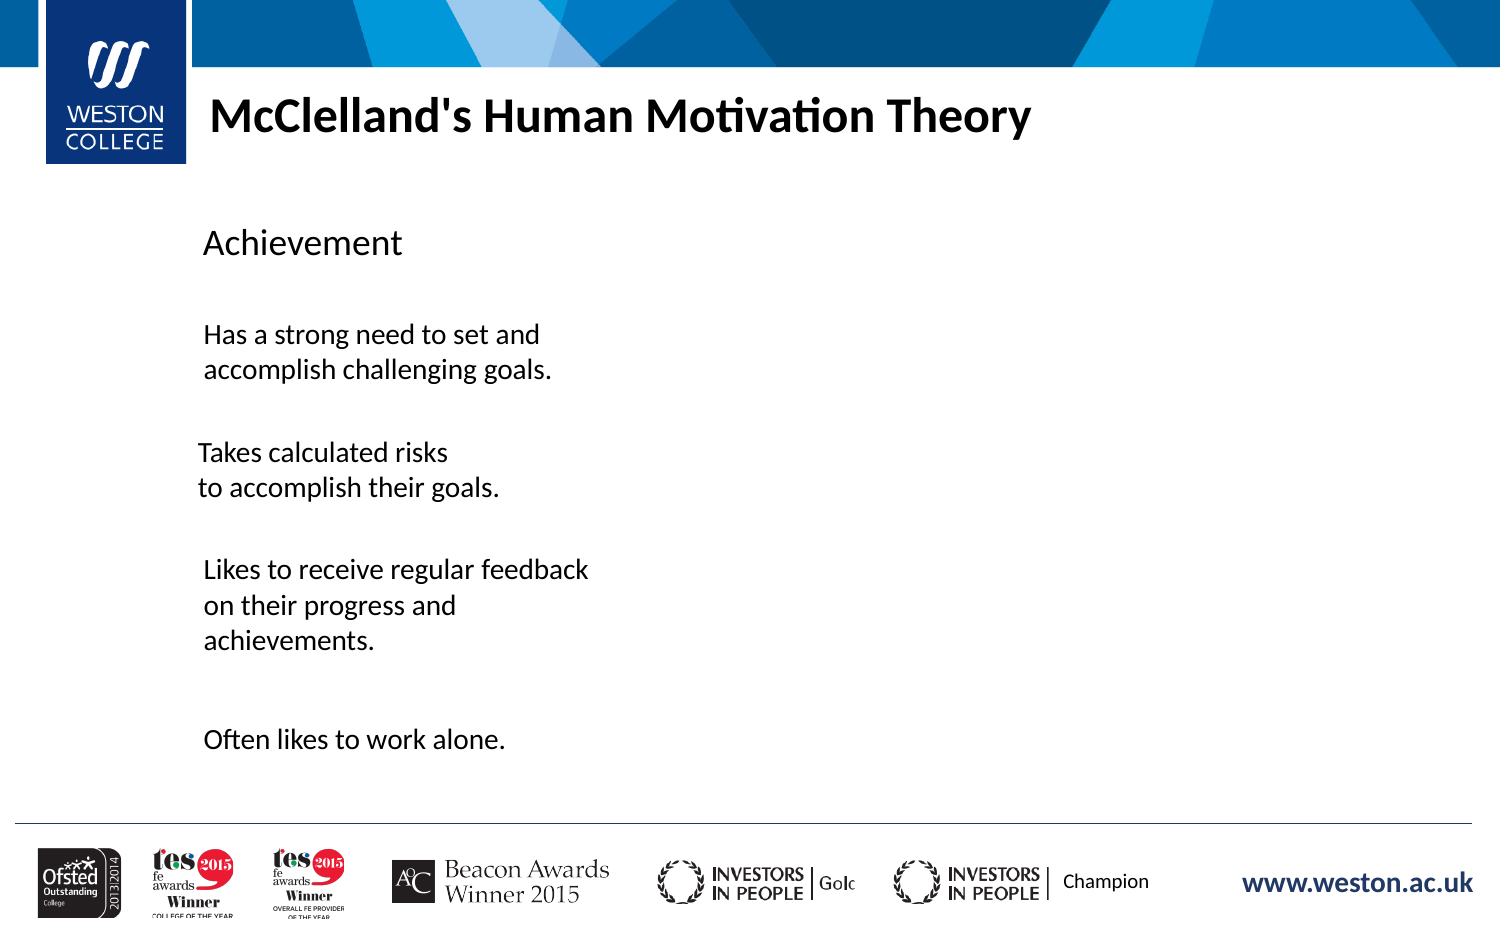

McClelland's Human Motivation Theory

Achievement
Has a strong need to set and accomplish challenging goals.
Takes calculated risks to accomplish their goals.
Likes to receive regular feedback on their progress and achievements.
Often likes to work alone.